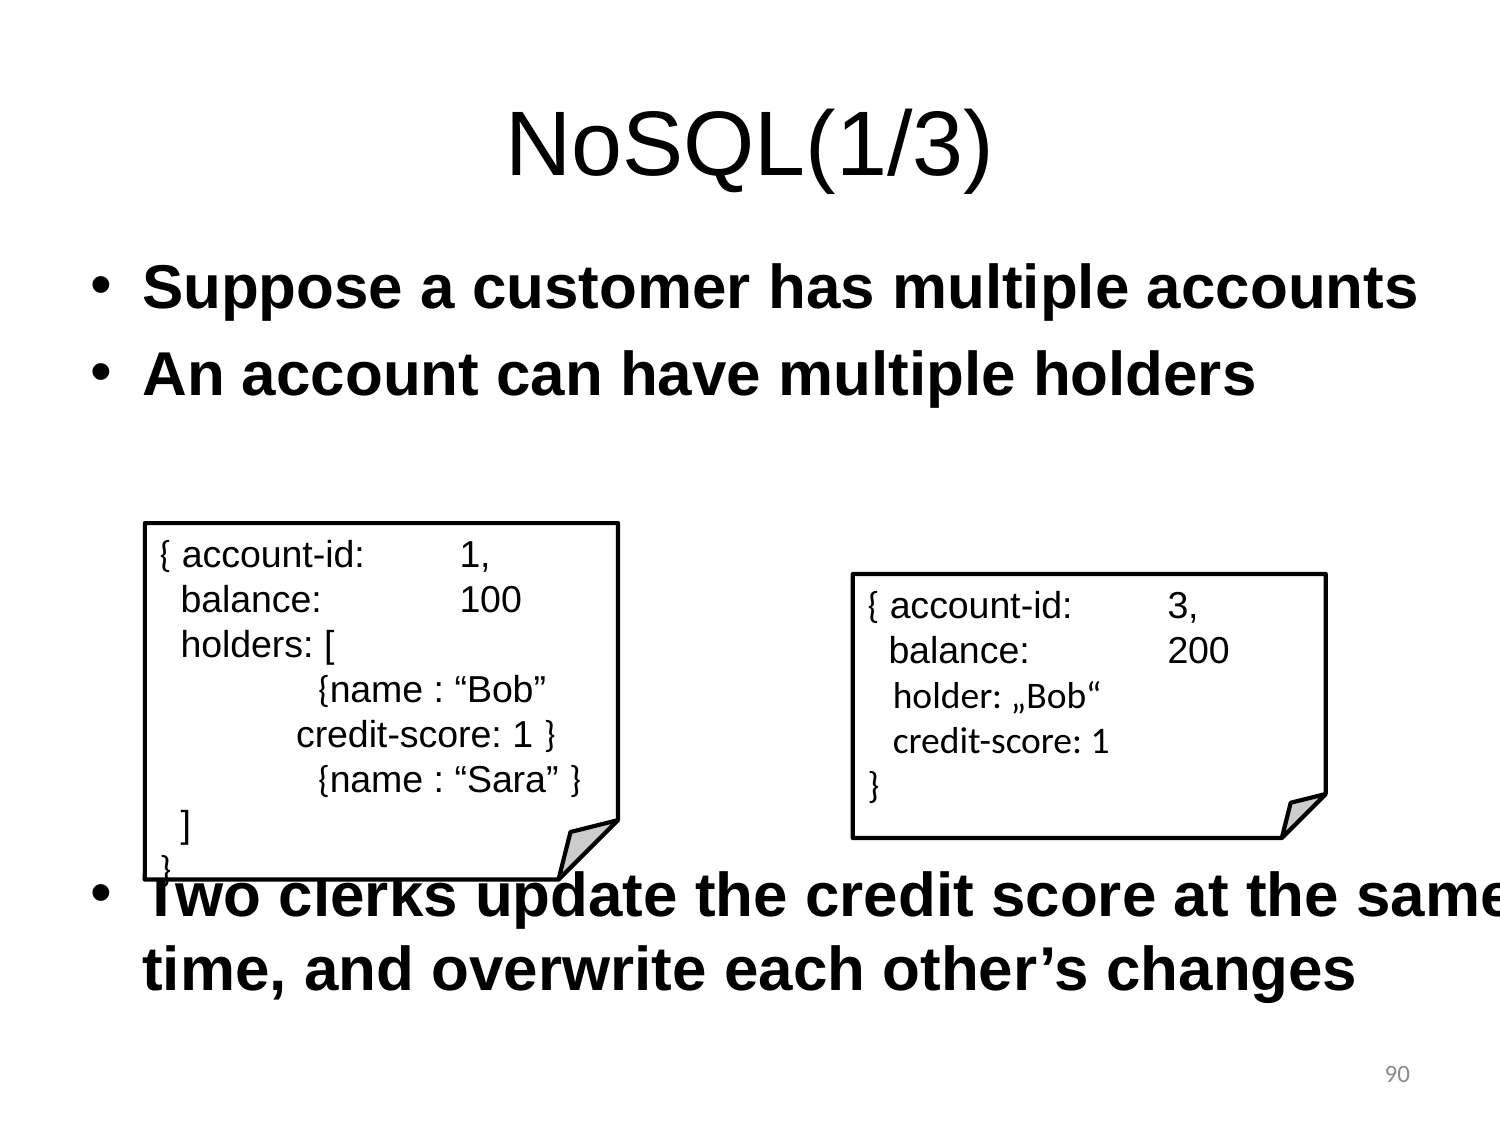

# NoSQL(1/3)
Suppose a customer has multiple accounts
An account can have multiple holders

Two clerks update the credit score at the same time, and overwrite each other’s changes
{ account-id: 	1,
  balance: 	100
  holders: [
          	 {name : “Bob”
             credit-score: 1 }
         	 {name : “Sara” }
  ]
}
{ account-id: 	3,
  balance: 	200
   holder: „Bob“
   credit-score: 1
}
90